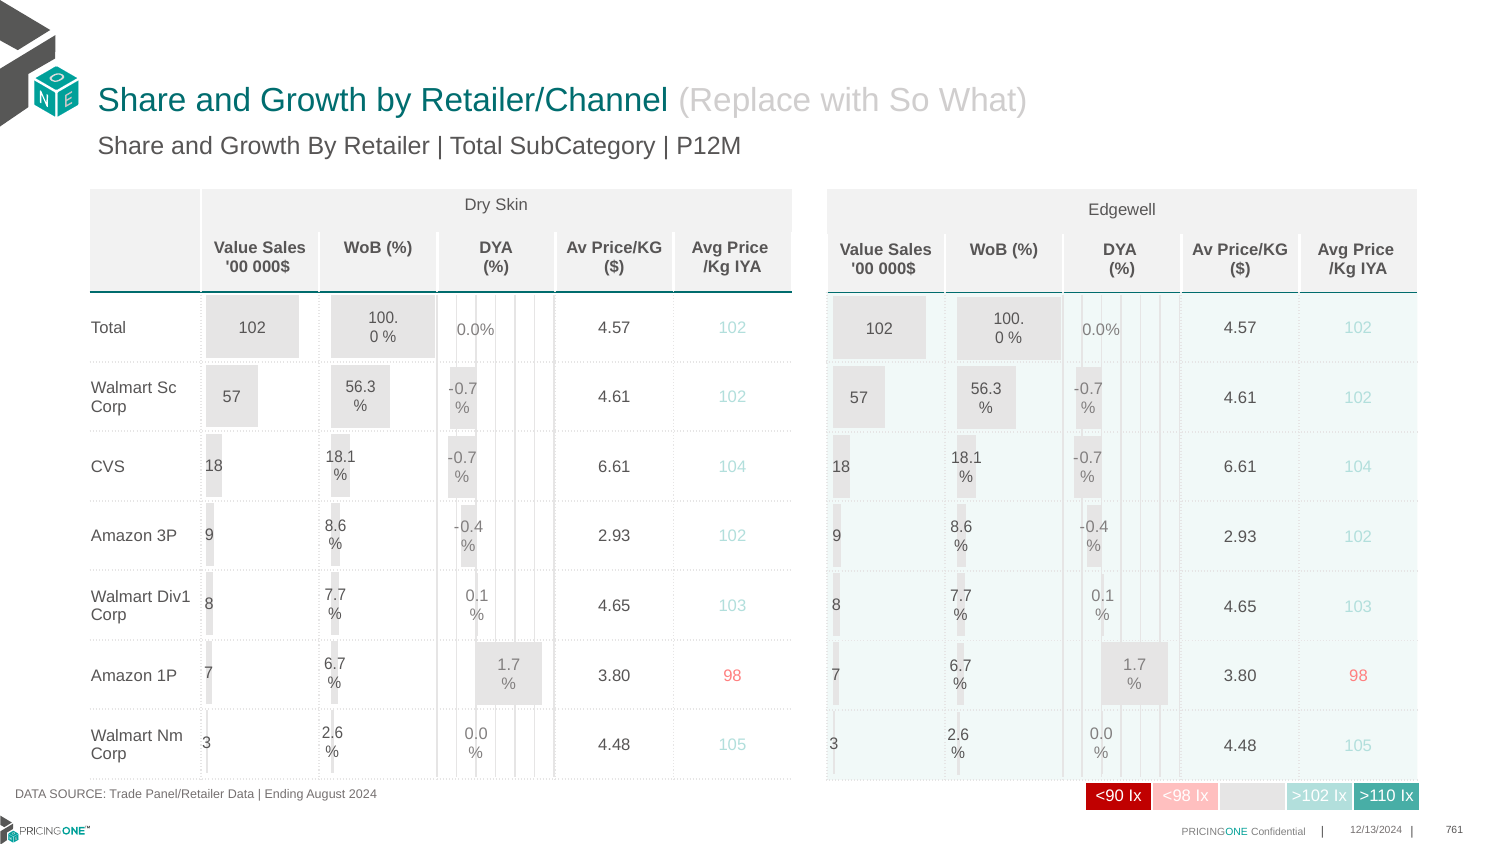

# Share and Growth by Retailer/Channel (Replace with So What)
Share and Growth By Retailer | Total SubCategory | P12M
|  | Dry Skin | Total Category |  |  |  |
| --- | --- | --- | --- | --- | --- |
|  | Value Sales '00 000$ | WoB (%) | DYA (%) | Av Price/KG ($) | Avg Price /Kg IYA |
| Total |  |  |  | 4.57 | 102 |
| Walmart Sc Corp |  |  |  | 4.61 | 102 |
| CVS |  |  |  | 6.61 | 104 |
| Amazon 3P |  |  |  | 2.93 | 102 |
| Walmart Div1 Corp |  |  |  | 4.65 | 103 |
| Amazon 1P |  |  |  | 3.80 | 98 |
| Walmart Nm Corp |  |  |  | 4.48 | 105 |
| Edgewell | Client |  |  |  |
| --- | --- | --- | --- | --- |
| Value Sales '00 000$ | WoB (%) | DYA (%) | Av Price/KG ($) | Avg Price /Kg IYA |
|  |  |  | 4.57 | 102 |
|  |  |  | 4.61 | 102 |
|  |  |  | 6.61 | 104 |
|  |  |  | 2.93 | 102 |
|  |  |  | 4.65 | 103 |
|  |  |  | 3.80 | 98 |
|  |  |  | 4.48 | 105 |

### Chart

| Category | Value Sales |
|---|---|
| Grand Total | 10191219.0 |
| Walmart Sc Corp | 5740935.0 |
| CVS | 1845725.0 |
| Amazon 3P | 874736.0 |
| Walmart Div1 Corp | 782841.0 |
| Amazon 1P | 685295.0 |
| Walmart Nm Corp | 261687.0 |

### Chart

| Category | Trade WoB % |
|---|---|
| Grand Total | 1.0 |
| Walmart Sc Corp | 0.5633217184323093 |
| CVS | 0.1811093452117946 |
| Amazon 3P | 0.08583232290464958 |
| Walmart Div1 Corp | 0.07681524653723956 |
| Amazon 1P | 0.0672436732053349 |
| Walmart Nm Corp | 0.025677693708672143 |

### Chart

| Category | Value Sales |
|---|---|
| Grand Total | 10191219.0 |
| Walmart Sc Corp | 5740935.0 |
| CVS | 1845725.0 |
| Amazon 3P | 874736.0 |
| Walmart Div1 Corp | 782841.0 |
| Amazon 1P | 685295.0 |
| Walmart Nm Corp | 261687.0 |

### Chart

| Category | Trade WoB % |
|---|---|
| Grand Total | 1.0 |
| Walmart Sc Corp | 0.5633217184323093 |
| CVS | 0.1811093452117946 |
| Amazon 3P | 0.08583232290464958 |
| Walmart Div1 Corp | 0.07681524653723956 |
| Amazon 1P | 0.0672436732053349 |
| Walmart Nm Corp | 0.025677693708672143 |

### Chart

| Category | Trade WoB % DYA |
|---|---|
| Grand Total | 0.0 |
| Walmart Sc Corp | -0.006711173299563056 |
| CVS | -0.007114332607208618 |
| Amazon 3P | -0.0038465845272455945 |
| Walmart Div1 Corp | 0.0005930327776907246 |
| Amazon 1P | 0.017053007393313453 |
| Walmart Nm Corp | 2.6050263013100566e-05 |

### Chart

| Category | Trade WoB % DYA |
|---|---|
| Grand Total | 0.0 |
| Walmart Sc Corp | -0.006711608330151719 |
| CVS | -0.007113713085885459 |
| Amazon 3P | -0.00384665296727503 |
| Walmart Div1 Corp | 0.0005929746073728287 |
| Amazon 1P | 0.017052969089427467 |
| Walmart Nm Corp | 2.6030686511972073e-05 |
DATA SOURCE: Trade Panel/Retailer Data | Ending August 2024
| <90 Ix | <98 Ix |  | >102 Ix | >110 Ix |
| --- | --- | --- | --- | --- |

12/13/2024
761